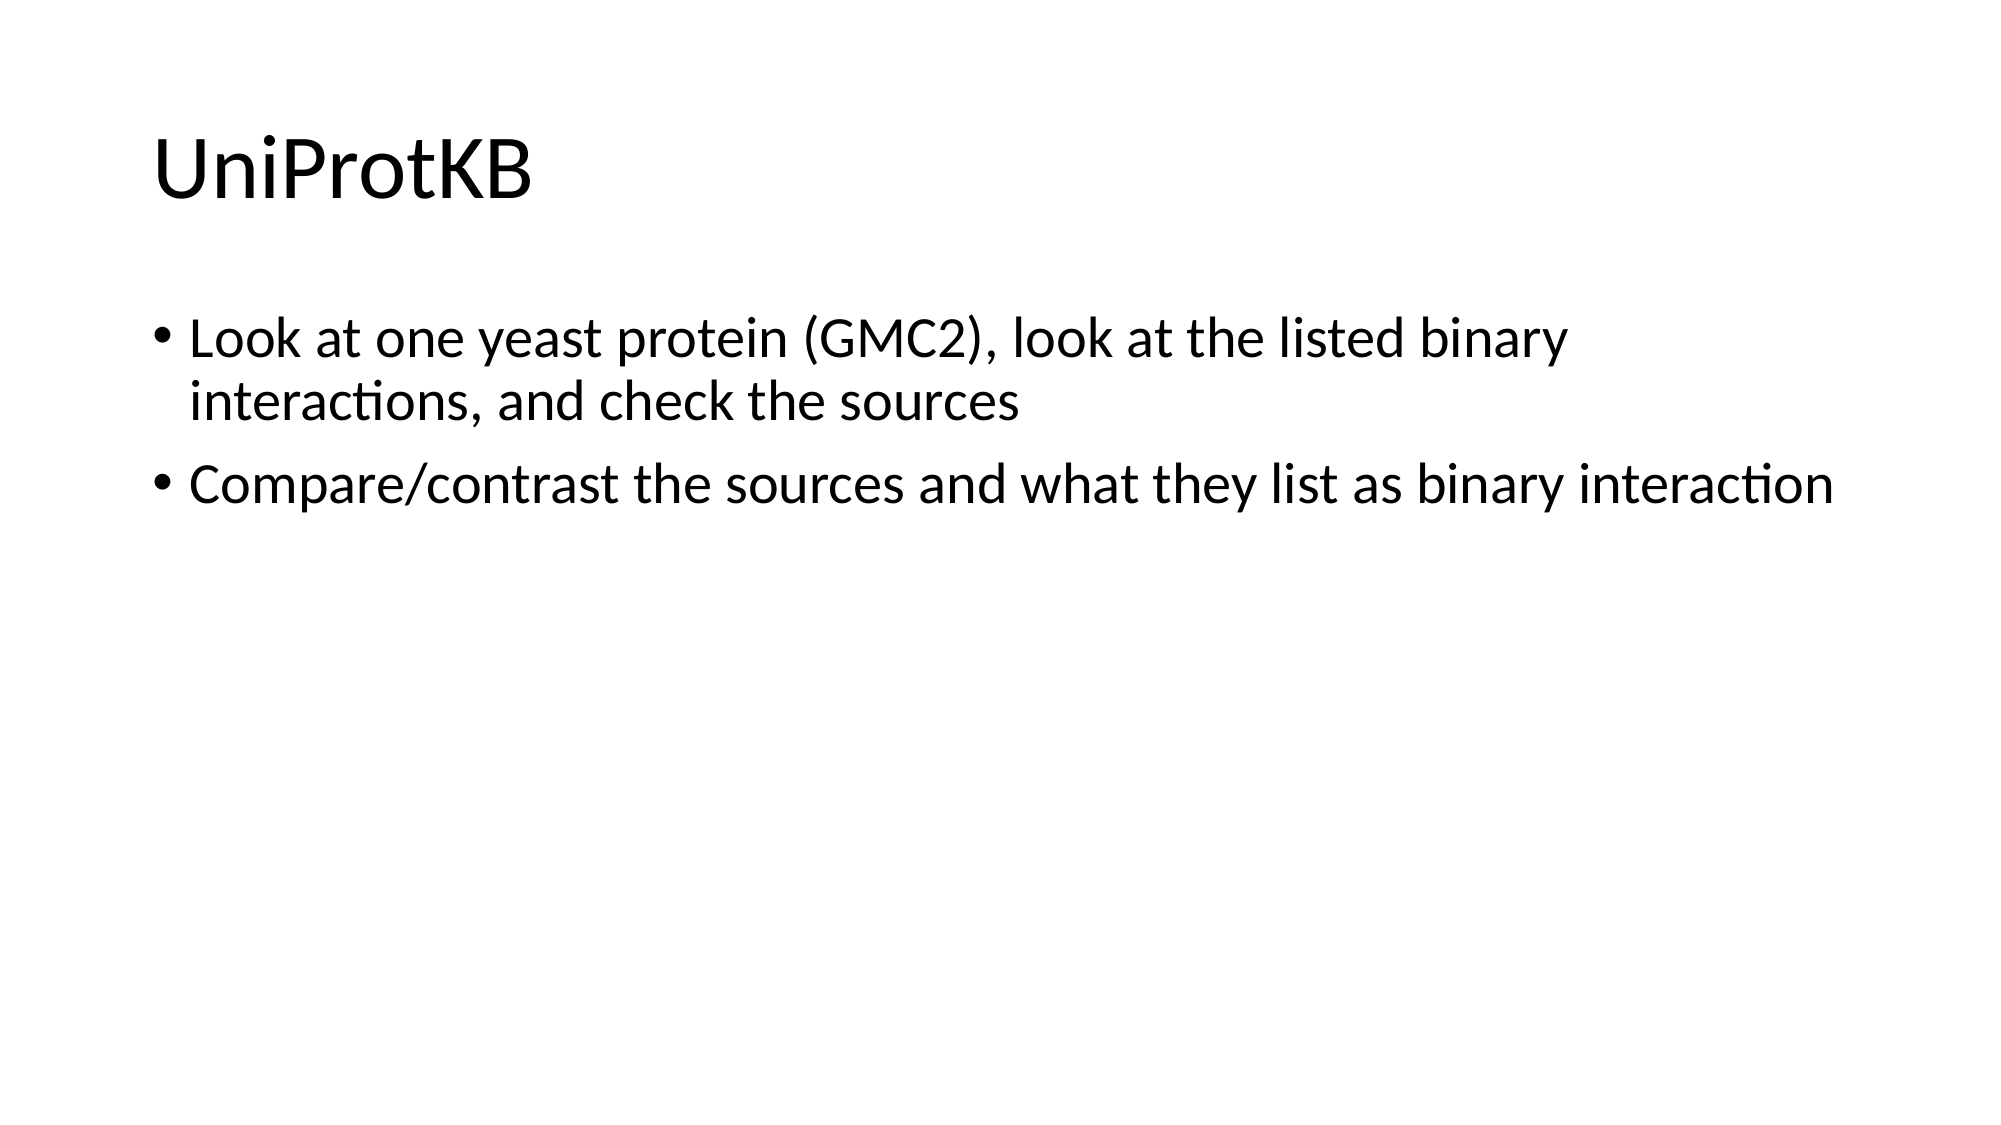

# UniProtKB
Look at one yeast protein (GMC2), look at the listed binary interactions, and check the sources
Compare/contrast the sources and what they list as binary interaction